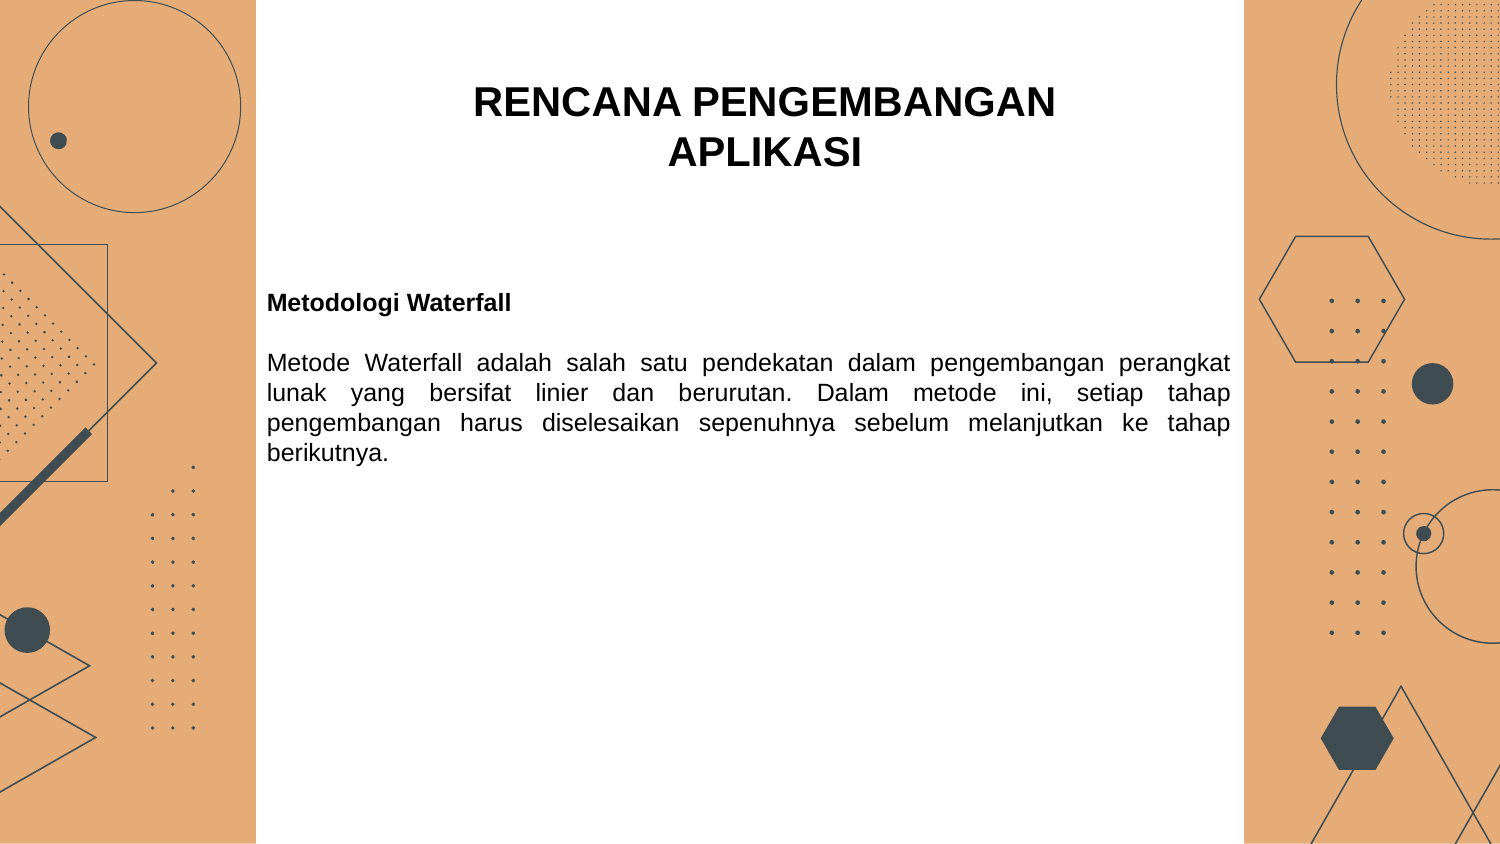

# RENCANA PENGEMBANGAN APLIKASI
Metodologi Waterfall

Metode Waterfall adalah salah satu pendekatan dalam pengembangan perangkat lunak yang bersifat linier dan berurutan. Dalam metode ini, setiap tahap pengembangan harus diselesaikan sepenuhnya sebelum melanjutkan ke tahap berikutnya.